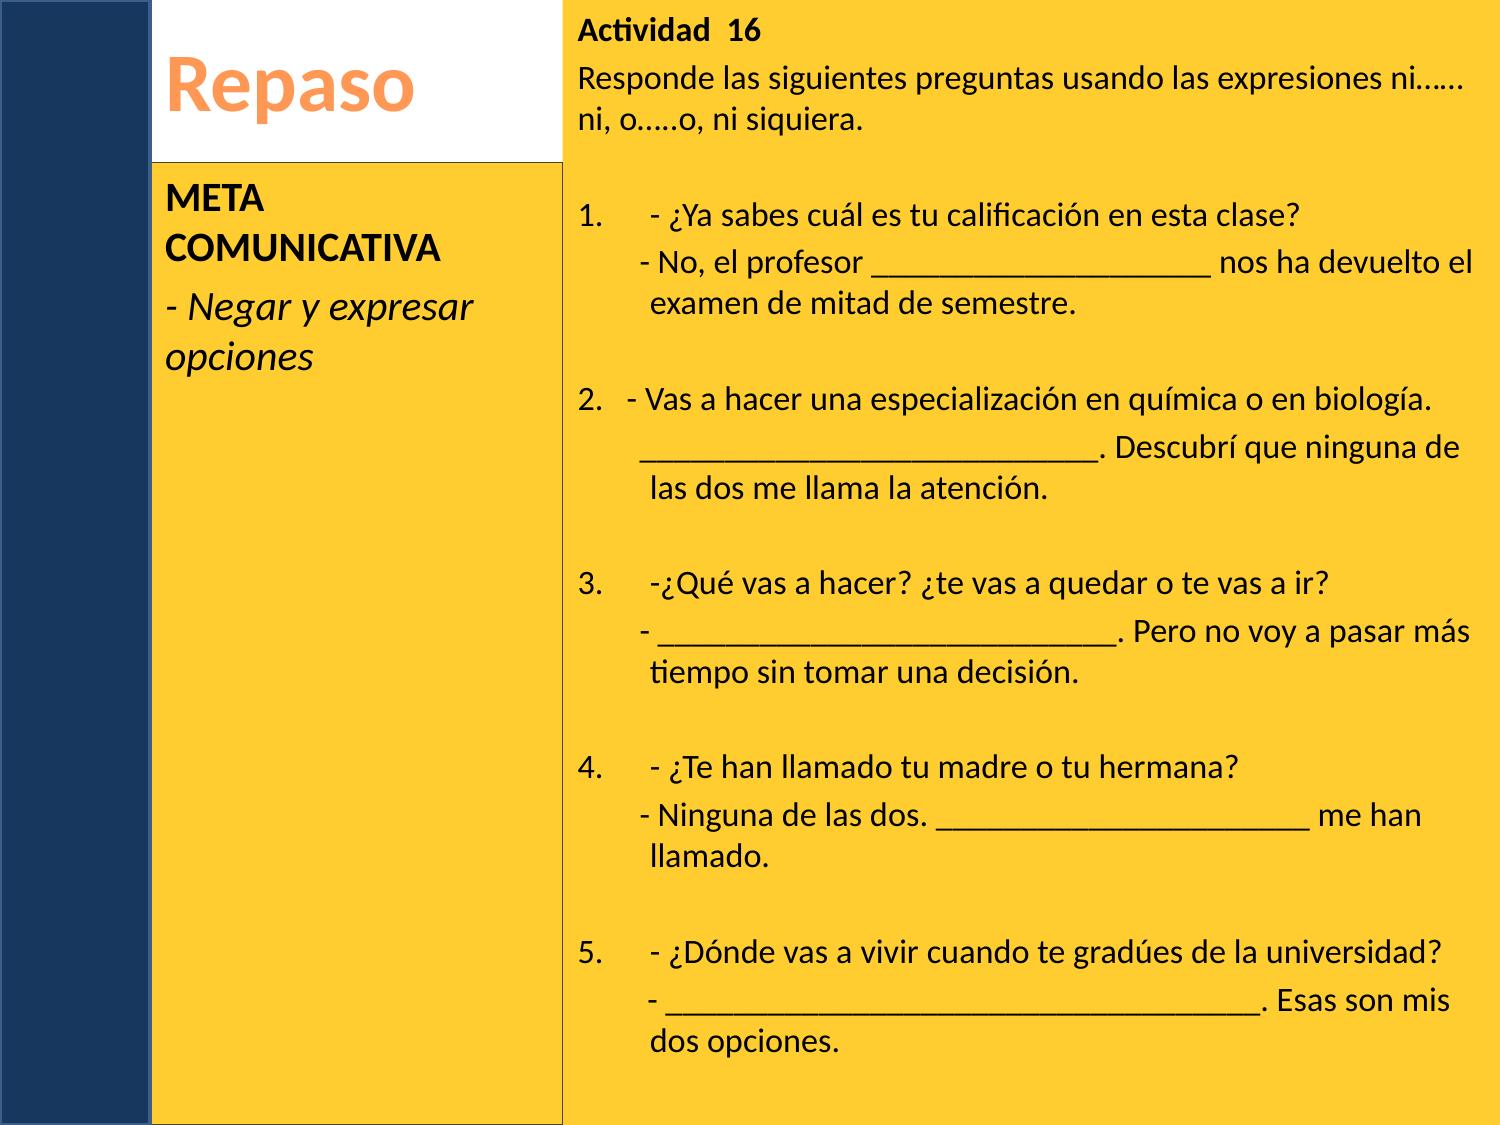

# Repaso
Actividad  16
Responde las siguientes preguntas usando las expresiones ni……ni, o…..o, ni siquiera.

- ¿Ya sabes cuál es tu calificación en esta clase?
        - No, el profesor ____________________ nos ha devuelto el examen de mitad de semestre.

2.   - Vas a hacer una especialización en química o en biología.
        ___________________________. Descubrí que ninguna de las dos me llama la atención.

-¿Qué vas a hacer? ¿te vas a quedar o te vas a ir?
        - ___________________________. Pero no voy a pasar más tiempo sin tomar una decisión.

- ¿Te han llamado tu madre o tu hermana?
        - Ninguna de las dos. ______________________ me han llamado.

- ¿Dónde vas a vivir cuando te gradúes de la universidad?
         - ___________________________________. Esas son mis dos opciones.

Meta comunicativa
- Negar y expresar opciones